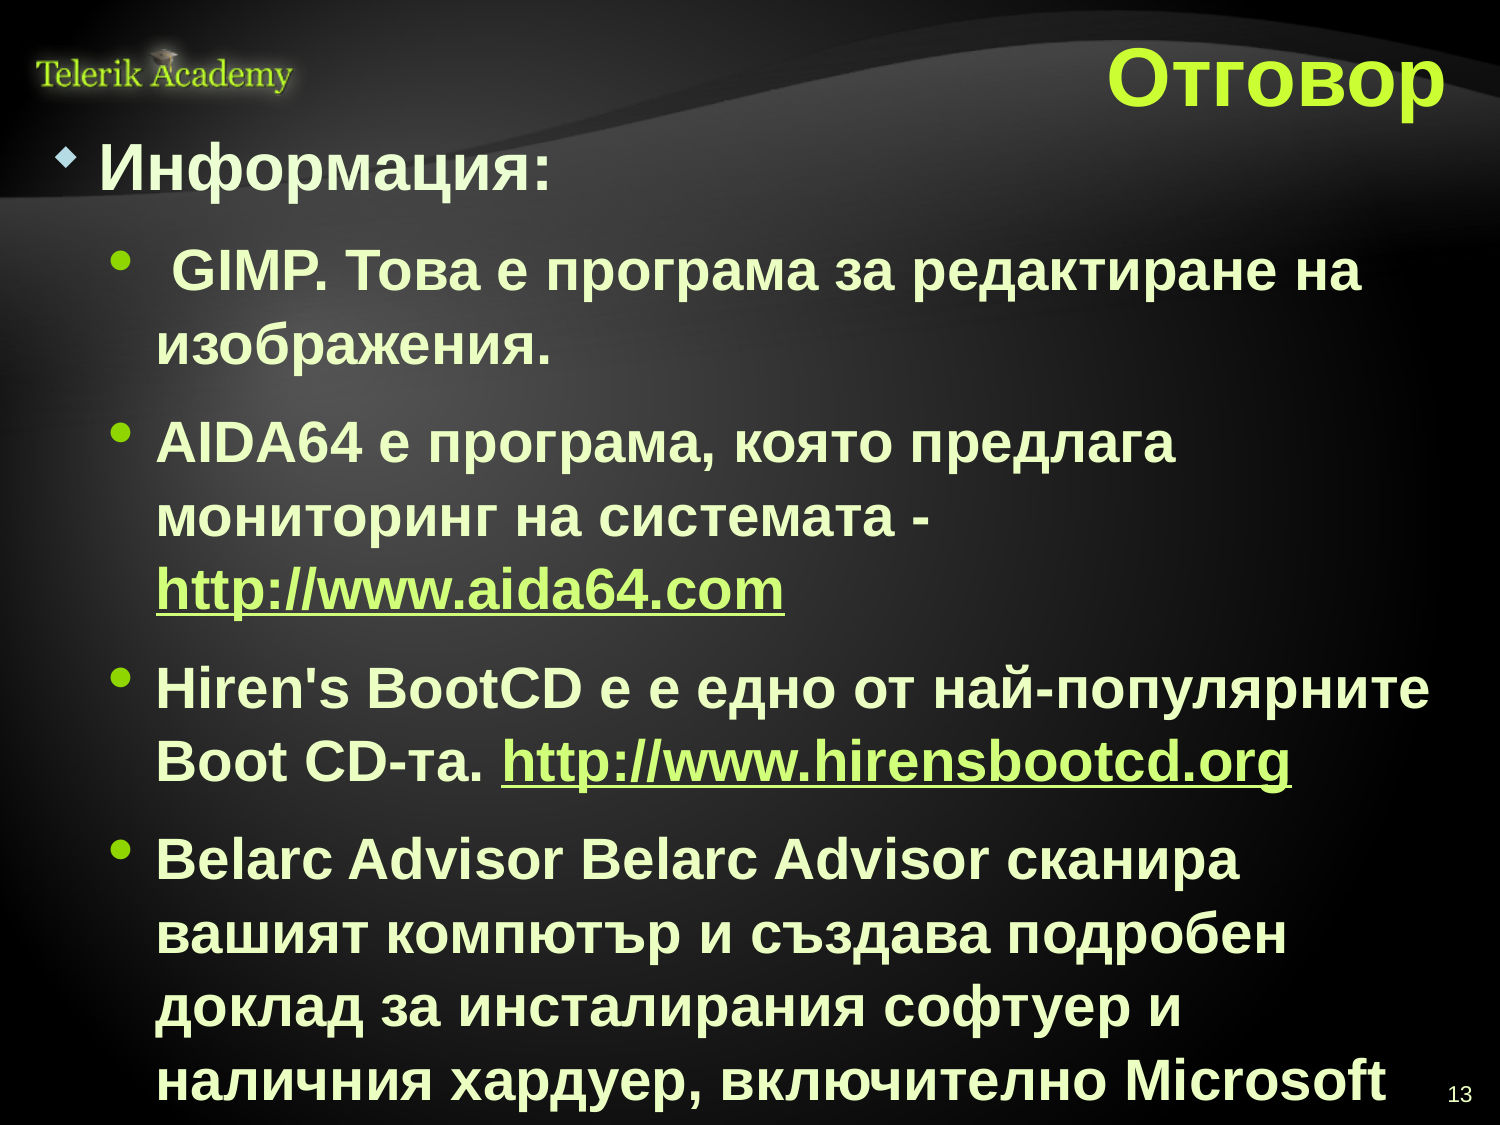

# Отговор
Информация:
 GIMP. Това е програма за редактиране на изображения.
AIDA64 е програма, която предлага мониторинг на системата - http://www.aida64.com
Hiren's BootCD е е едно от най-популярните Boot CD-та. http://www.hirensbootcd.org
Belarc Advisor Belarc Advisor сканира вашият компютър и създава подробен доклад за инсталирания софтуер и наличния хардуер, включително Microsoft Hotfixes и серийните номера на програмите. http://www.belarc.com
13